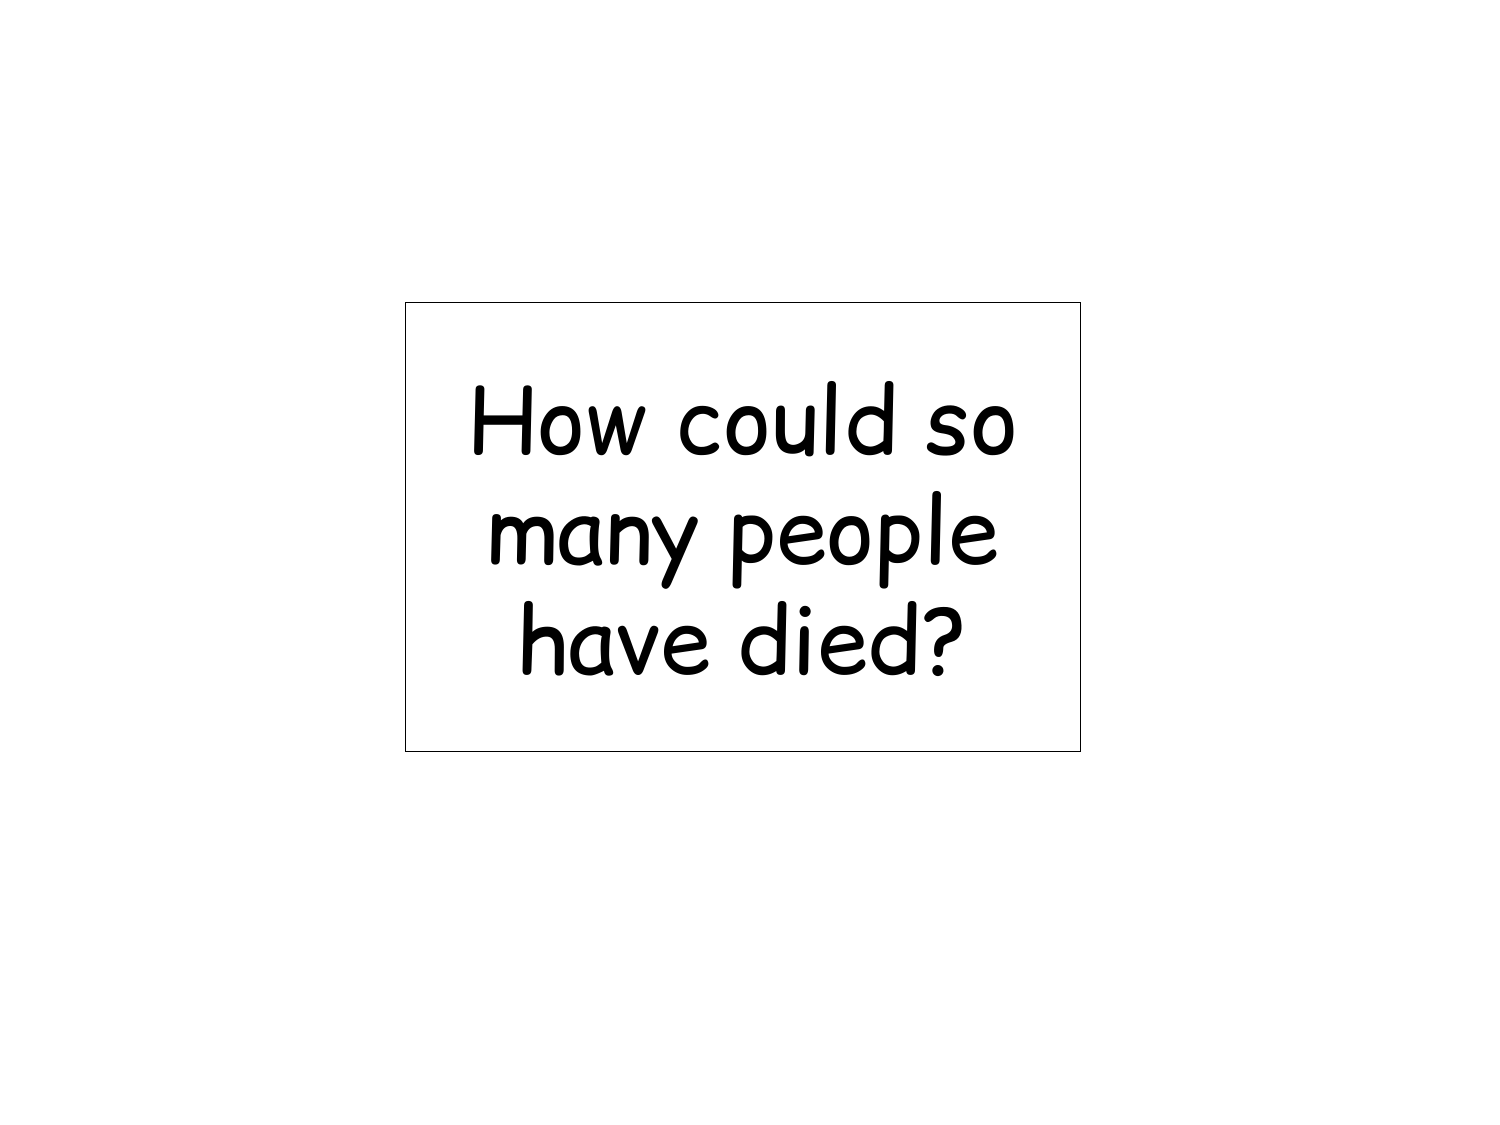

# How could so many people have died?